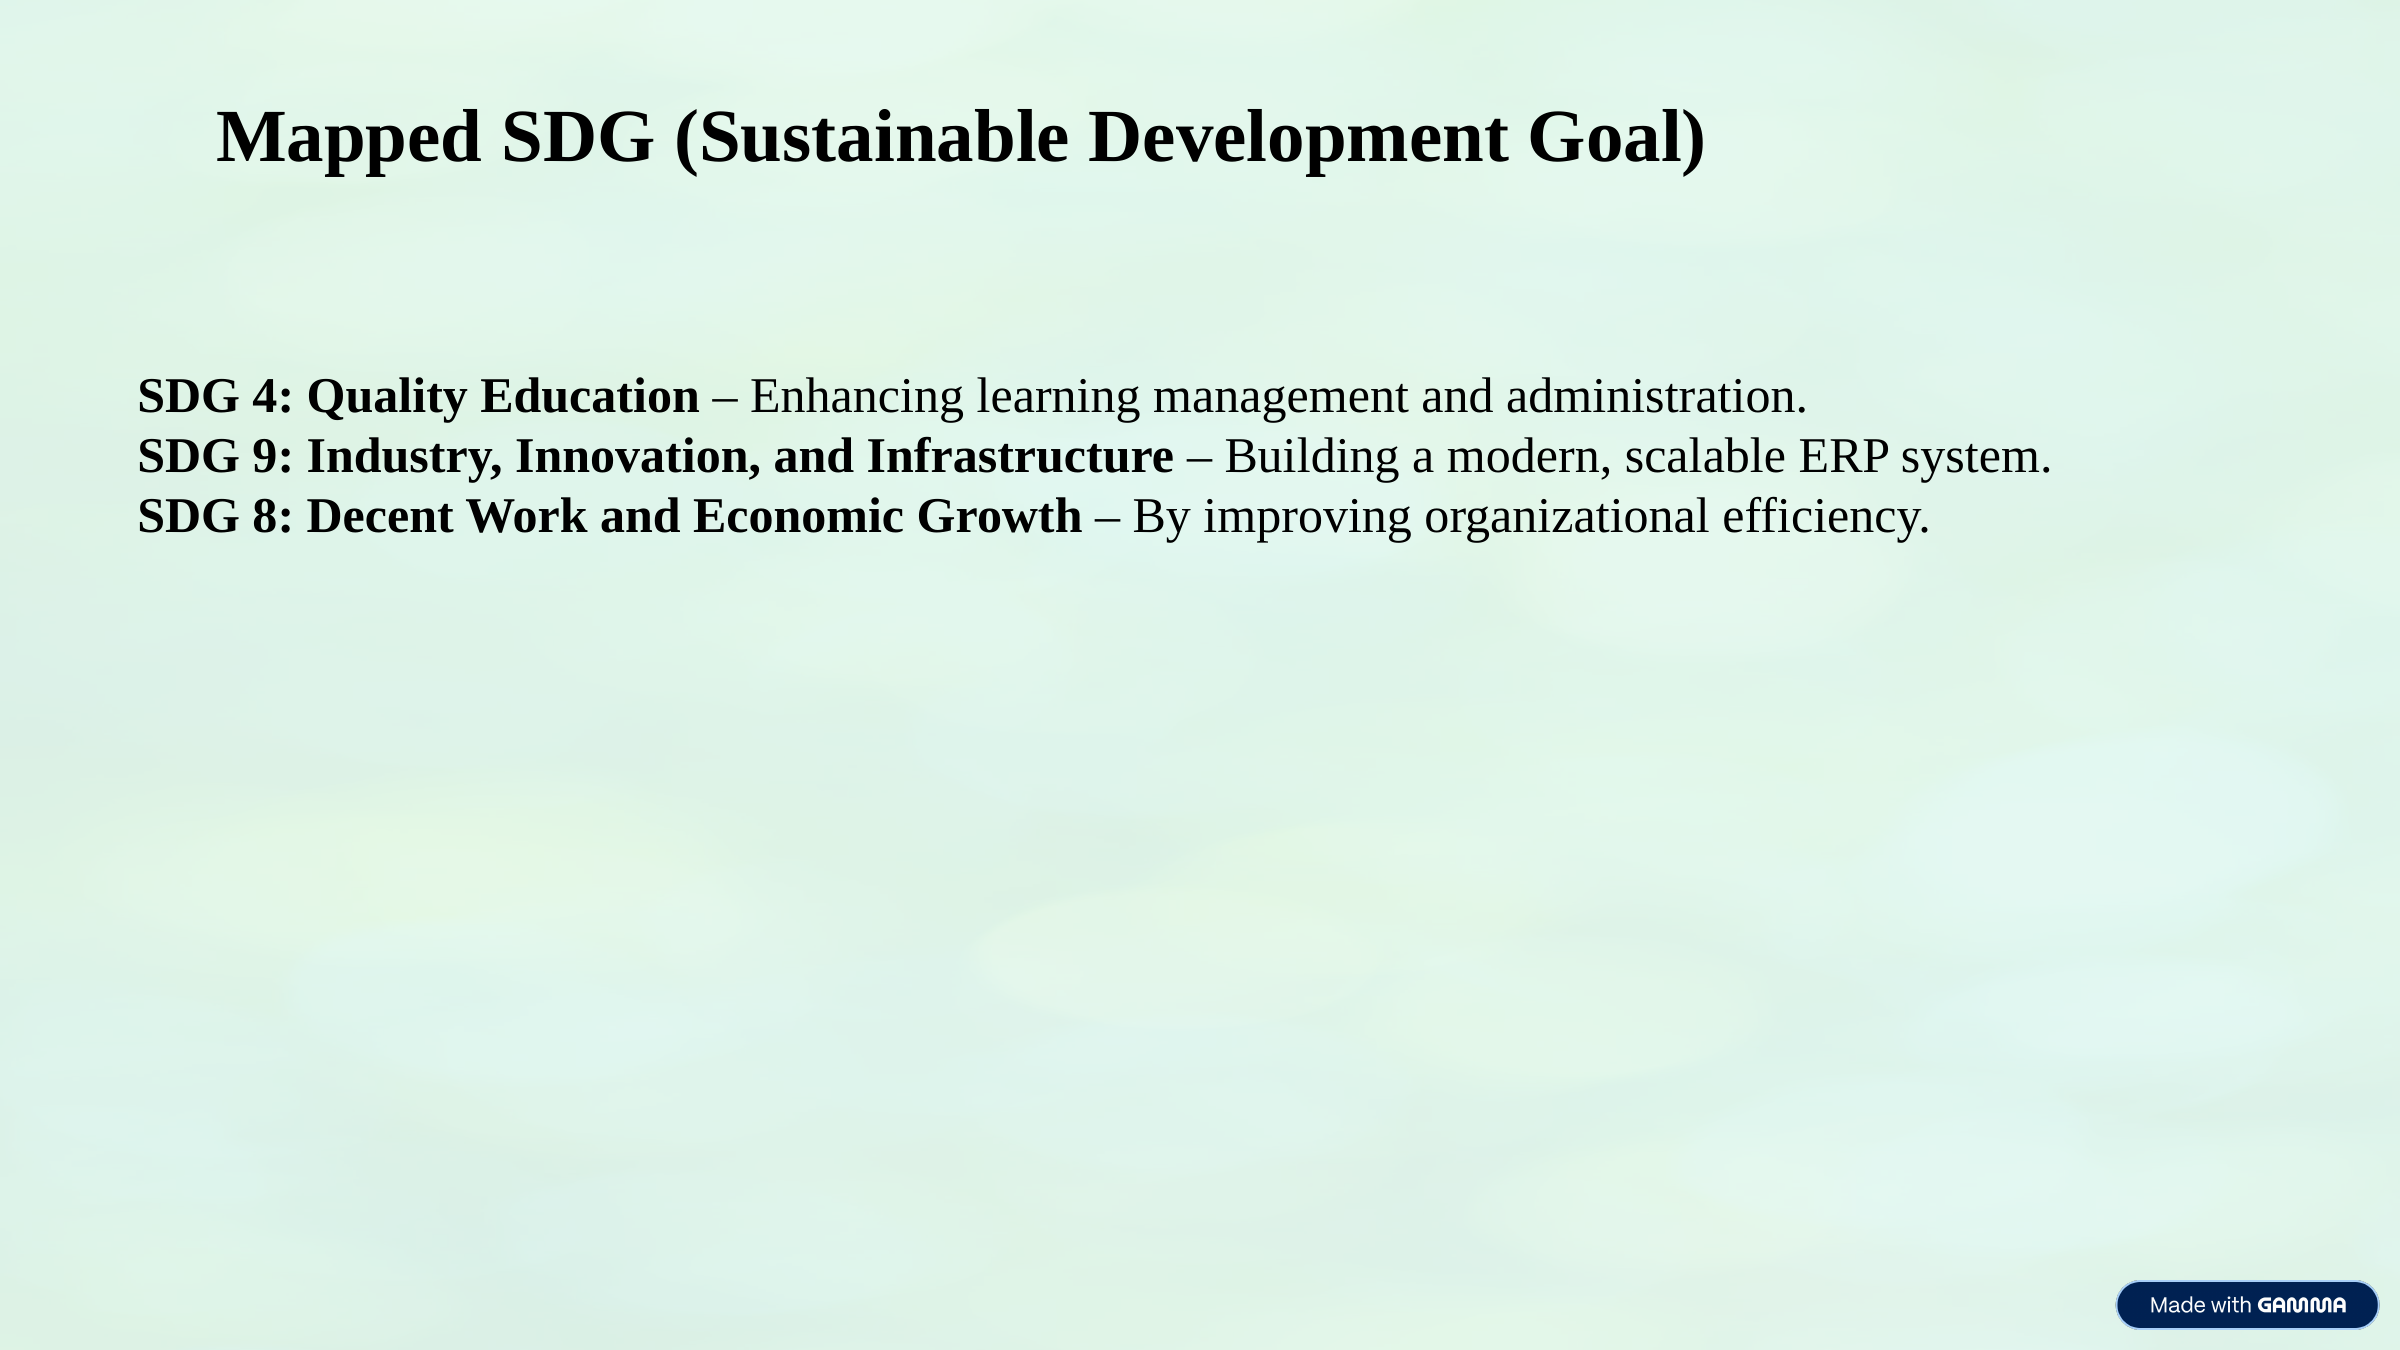

Mapped SDG (Sustainable Development Goal)
SDG 4: Quality Education – Enhancing learning management and administration.
SDG 9: Industry, Innovation, and Infrastructure – Building a modern, scalable ERP system.
SDG 8: Decent Work and Economic Growth – By improving organizational efficiency.